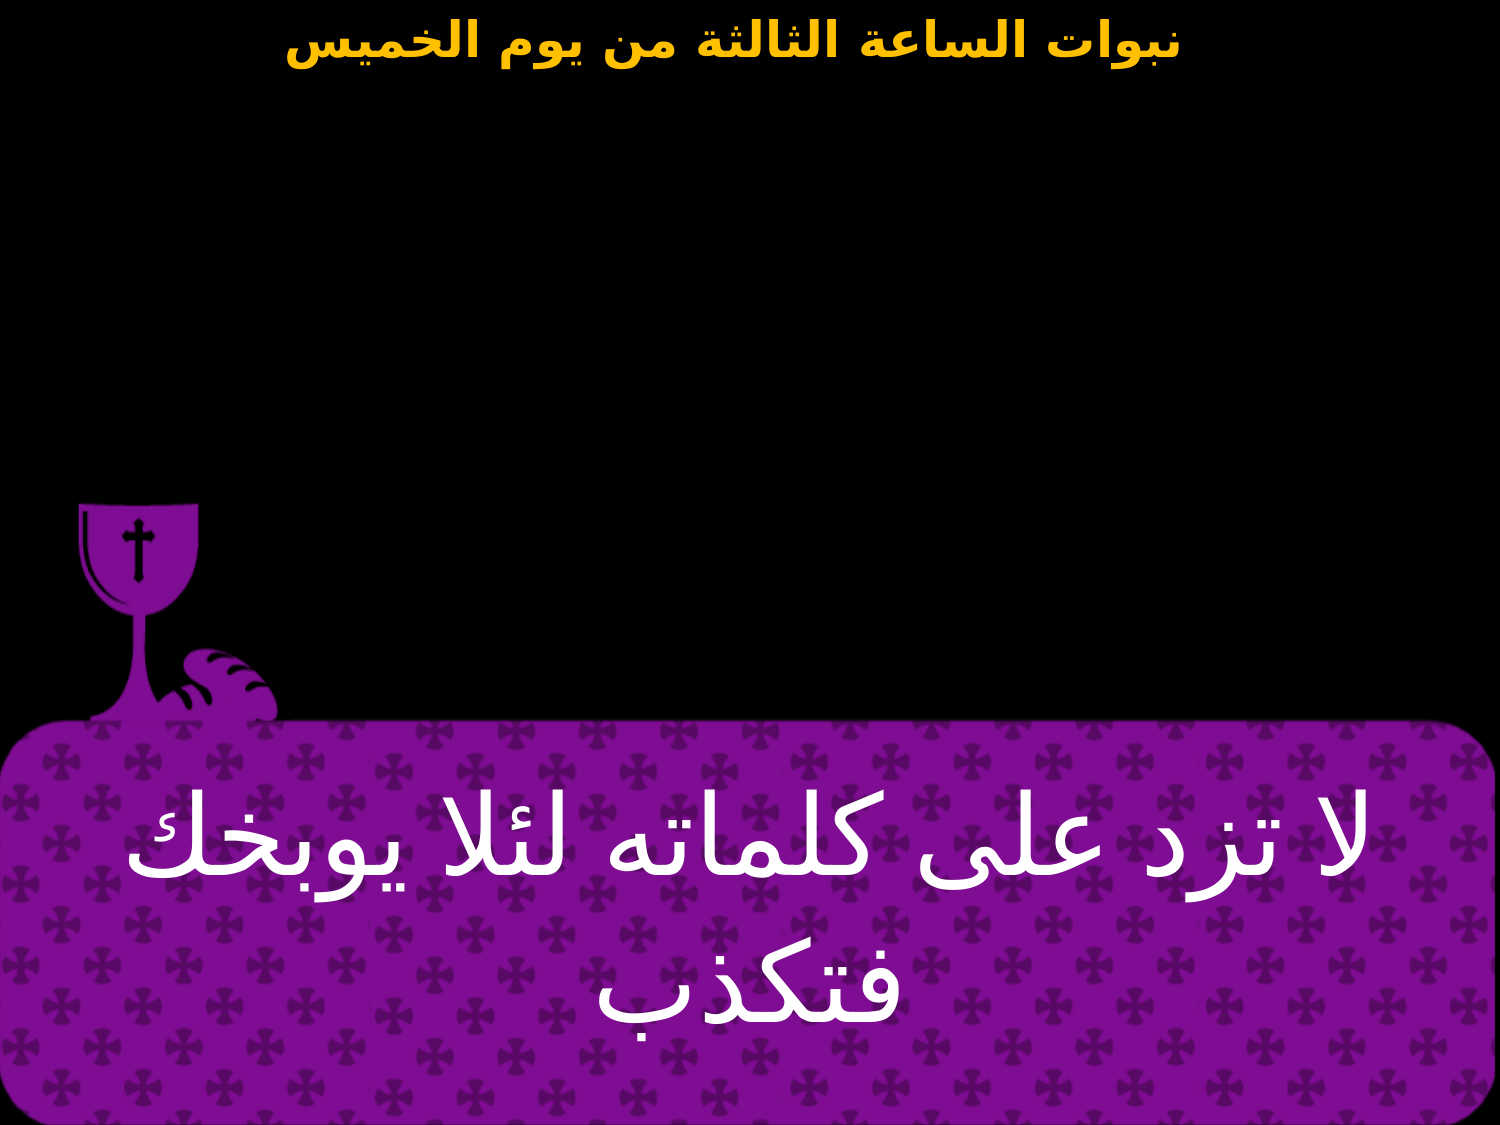

| لا تزد على كلماته لئلا يوبخك فتكذب |
| --- |